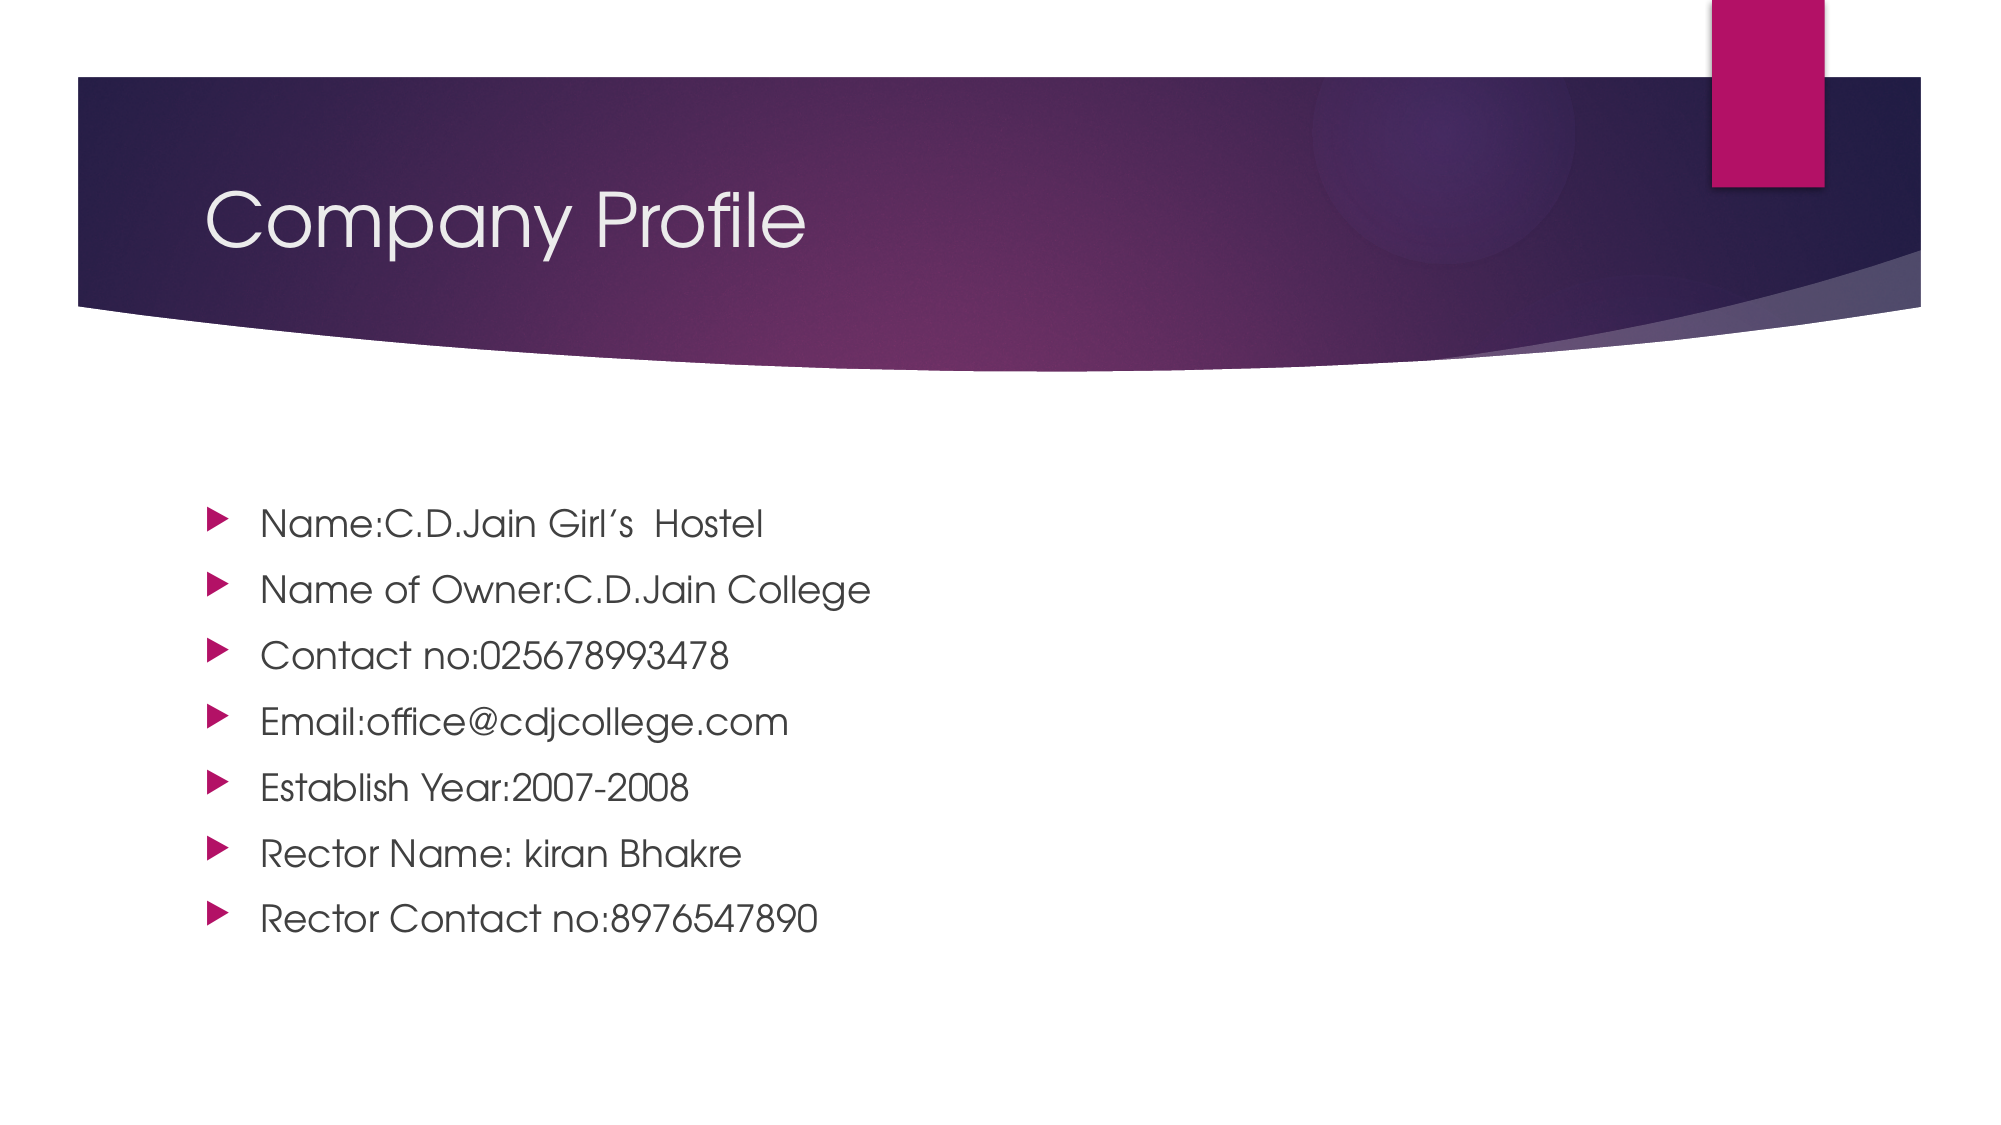

# Company Profile

Name:C.D.Jain Girl’s  Hostel
Name of Owner:C.D.Jain College
Contact no:025678993478
Email:office@cdjcollege.com
Establish Year:2007-2008
Rector Name: kiran Bhakre
Rector Contact no:8976547890